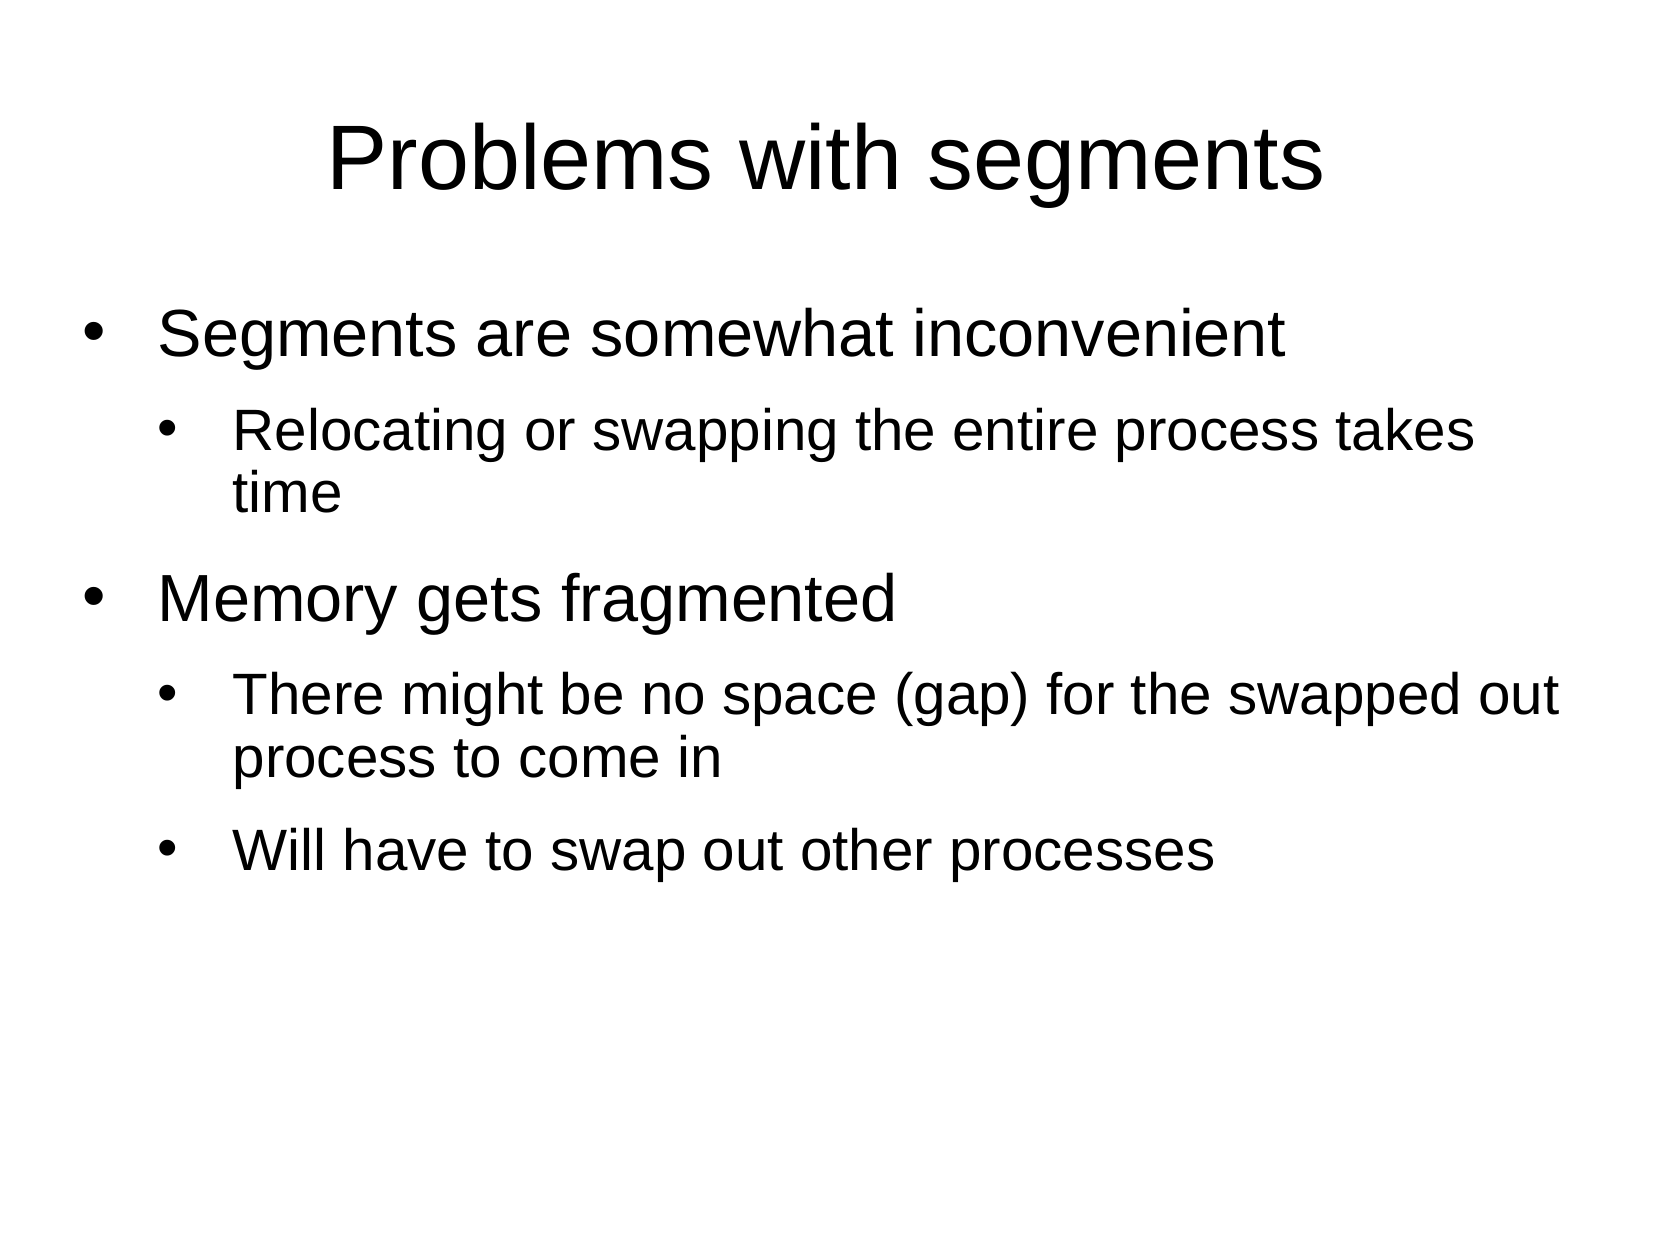

Problems with segments
Segments are somewhat inconvenient
Relocating or swapping the entire process takes time
Memory gets fragmented
There might be no space (gap) for the swapped out process to come in
Will have to swap out other processes